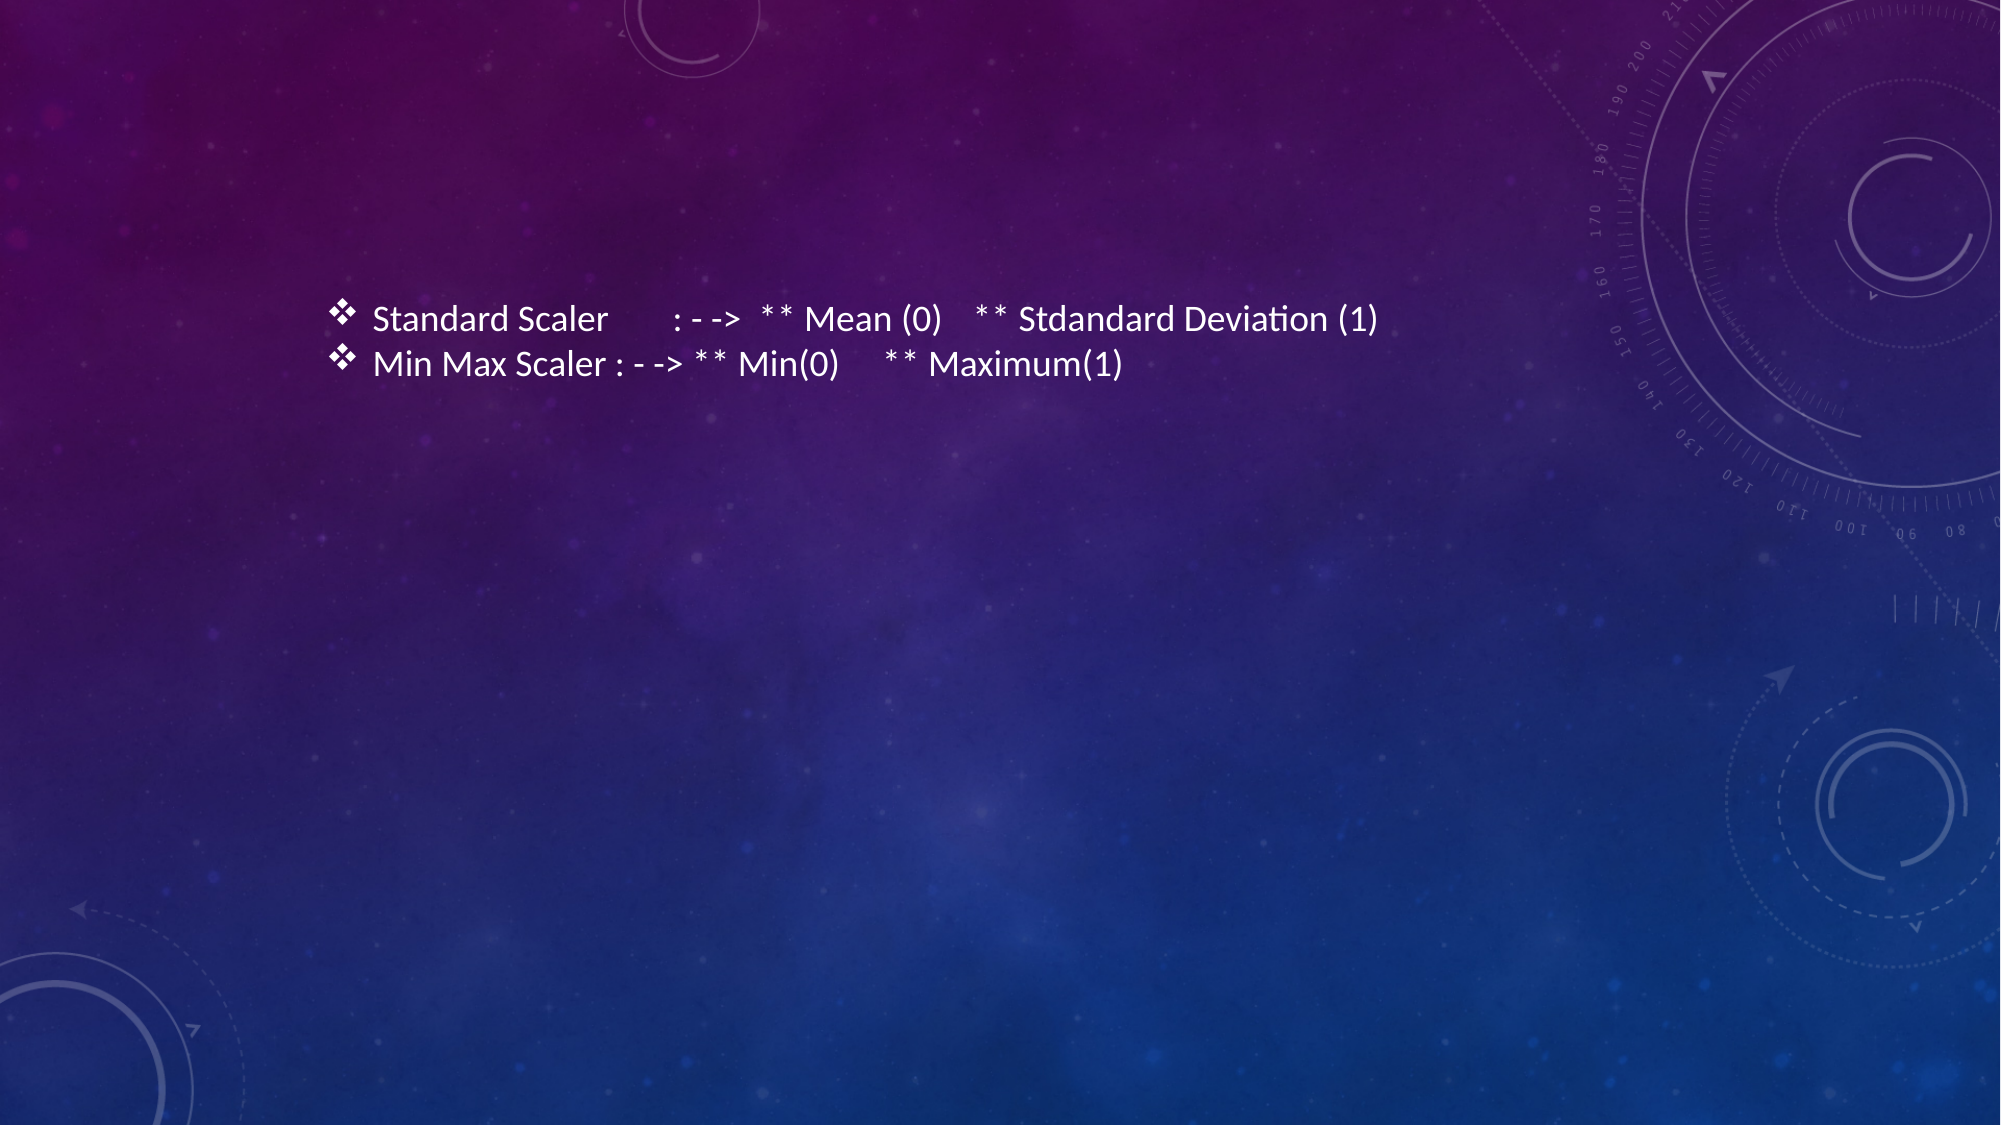

Standard Scaler	: - ->  ** Mean (0)	** Stdandard Deviation (1)
Min Max Scaler : - -> ** Min(0)     ** Maximum(1)